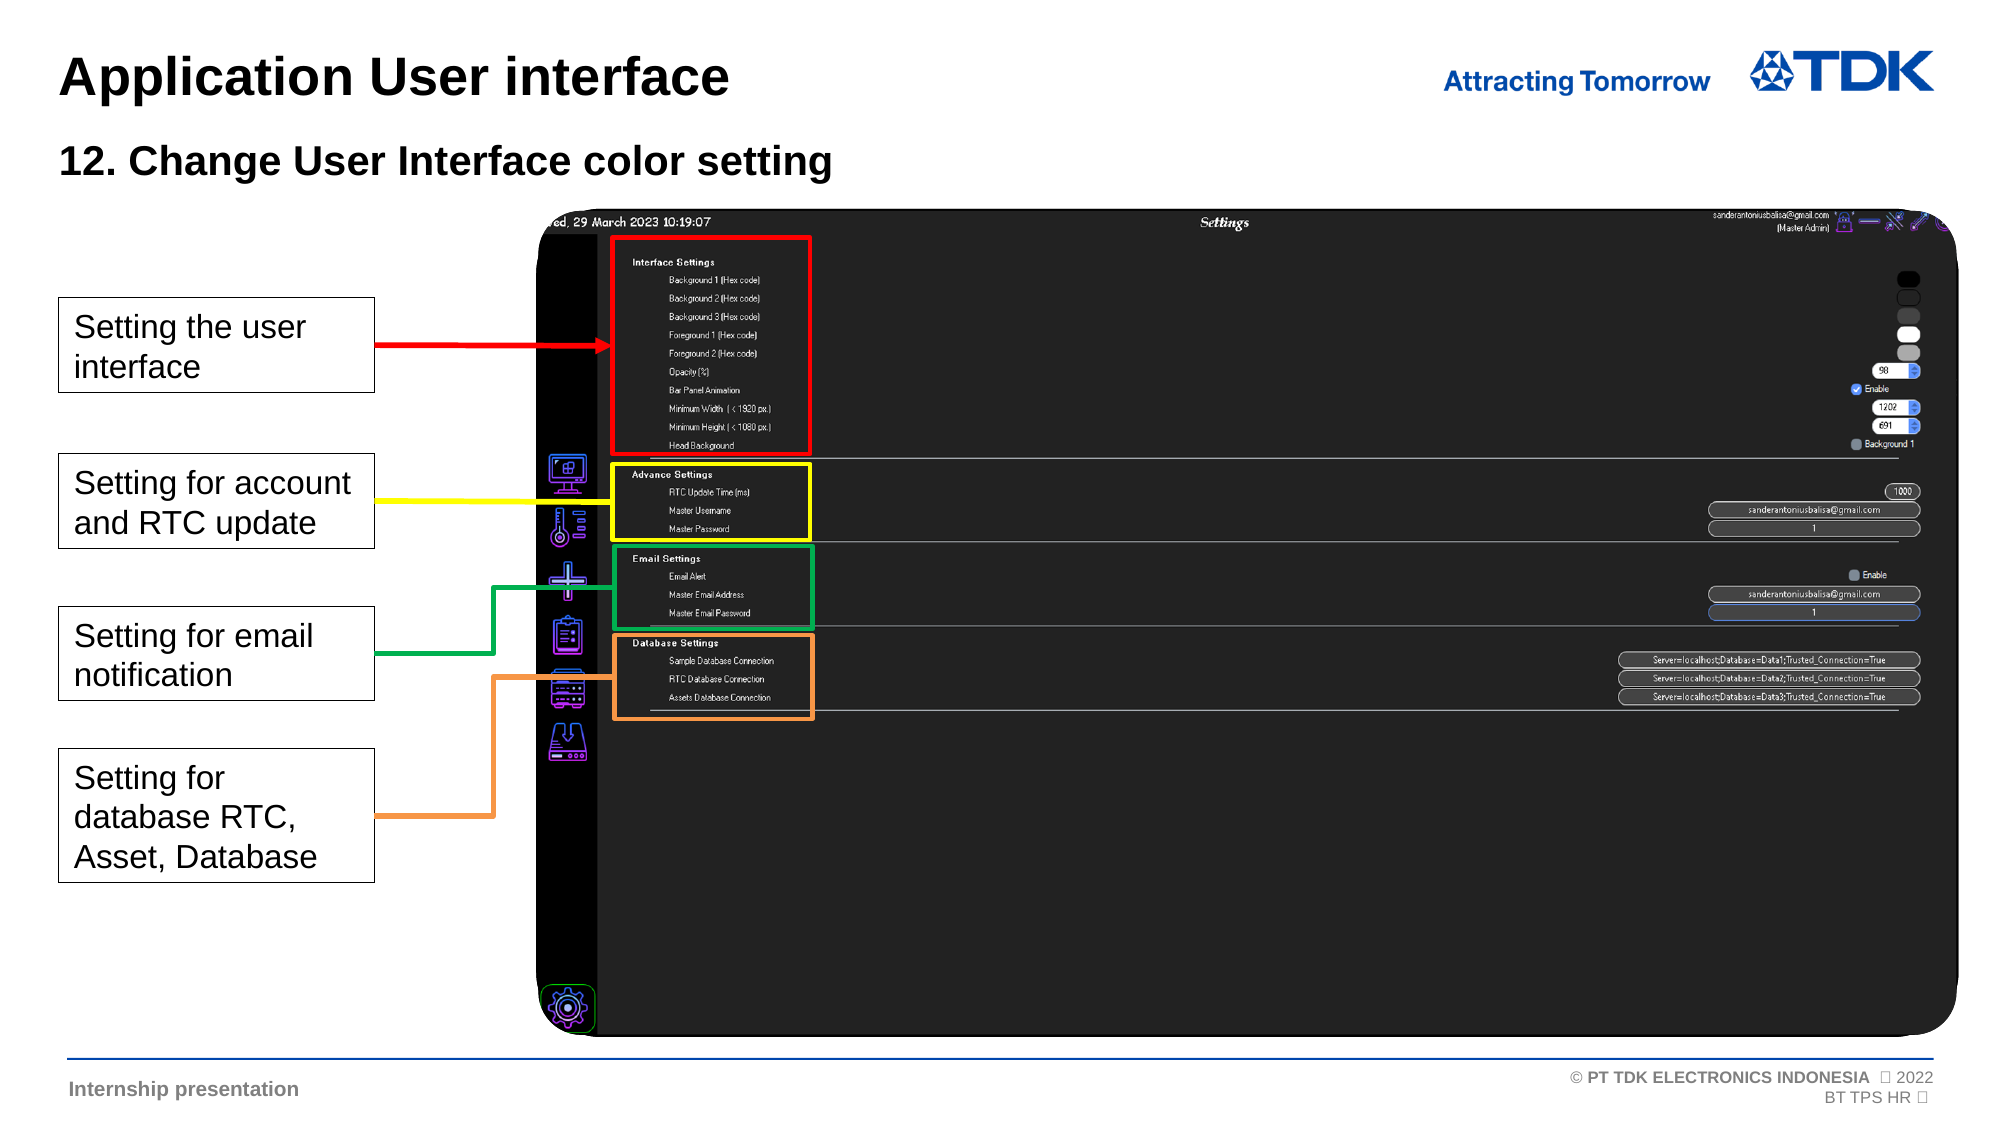

Application User interface
# 12. Change User Interface color setting

Setting the user interface
Setting for account and RTC update

Setting for email notification

Setting for database RTC, Asset, Database